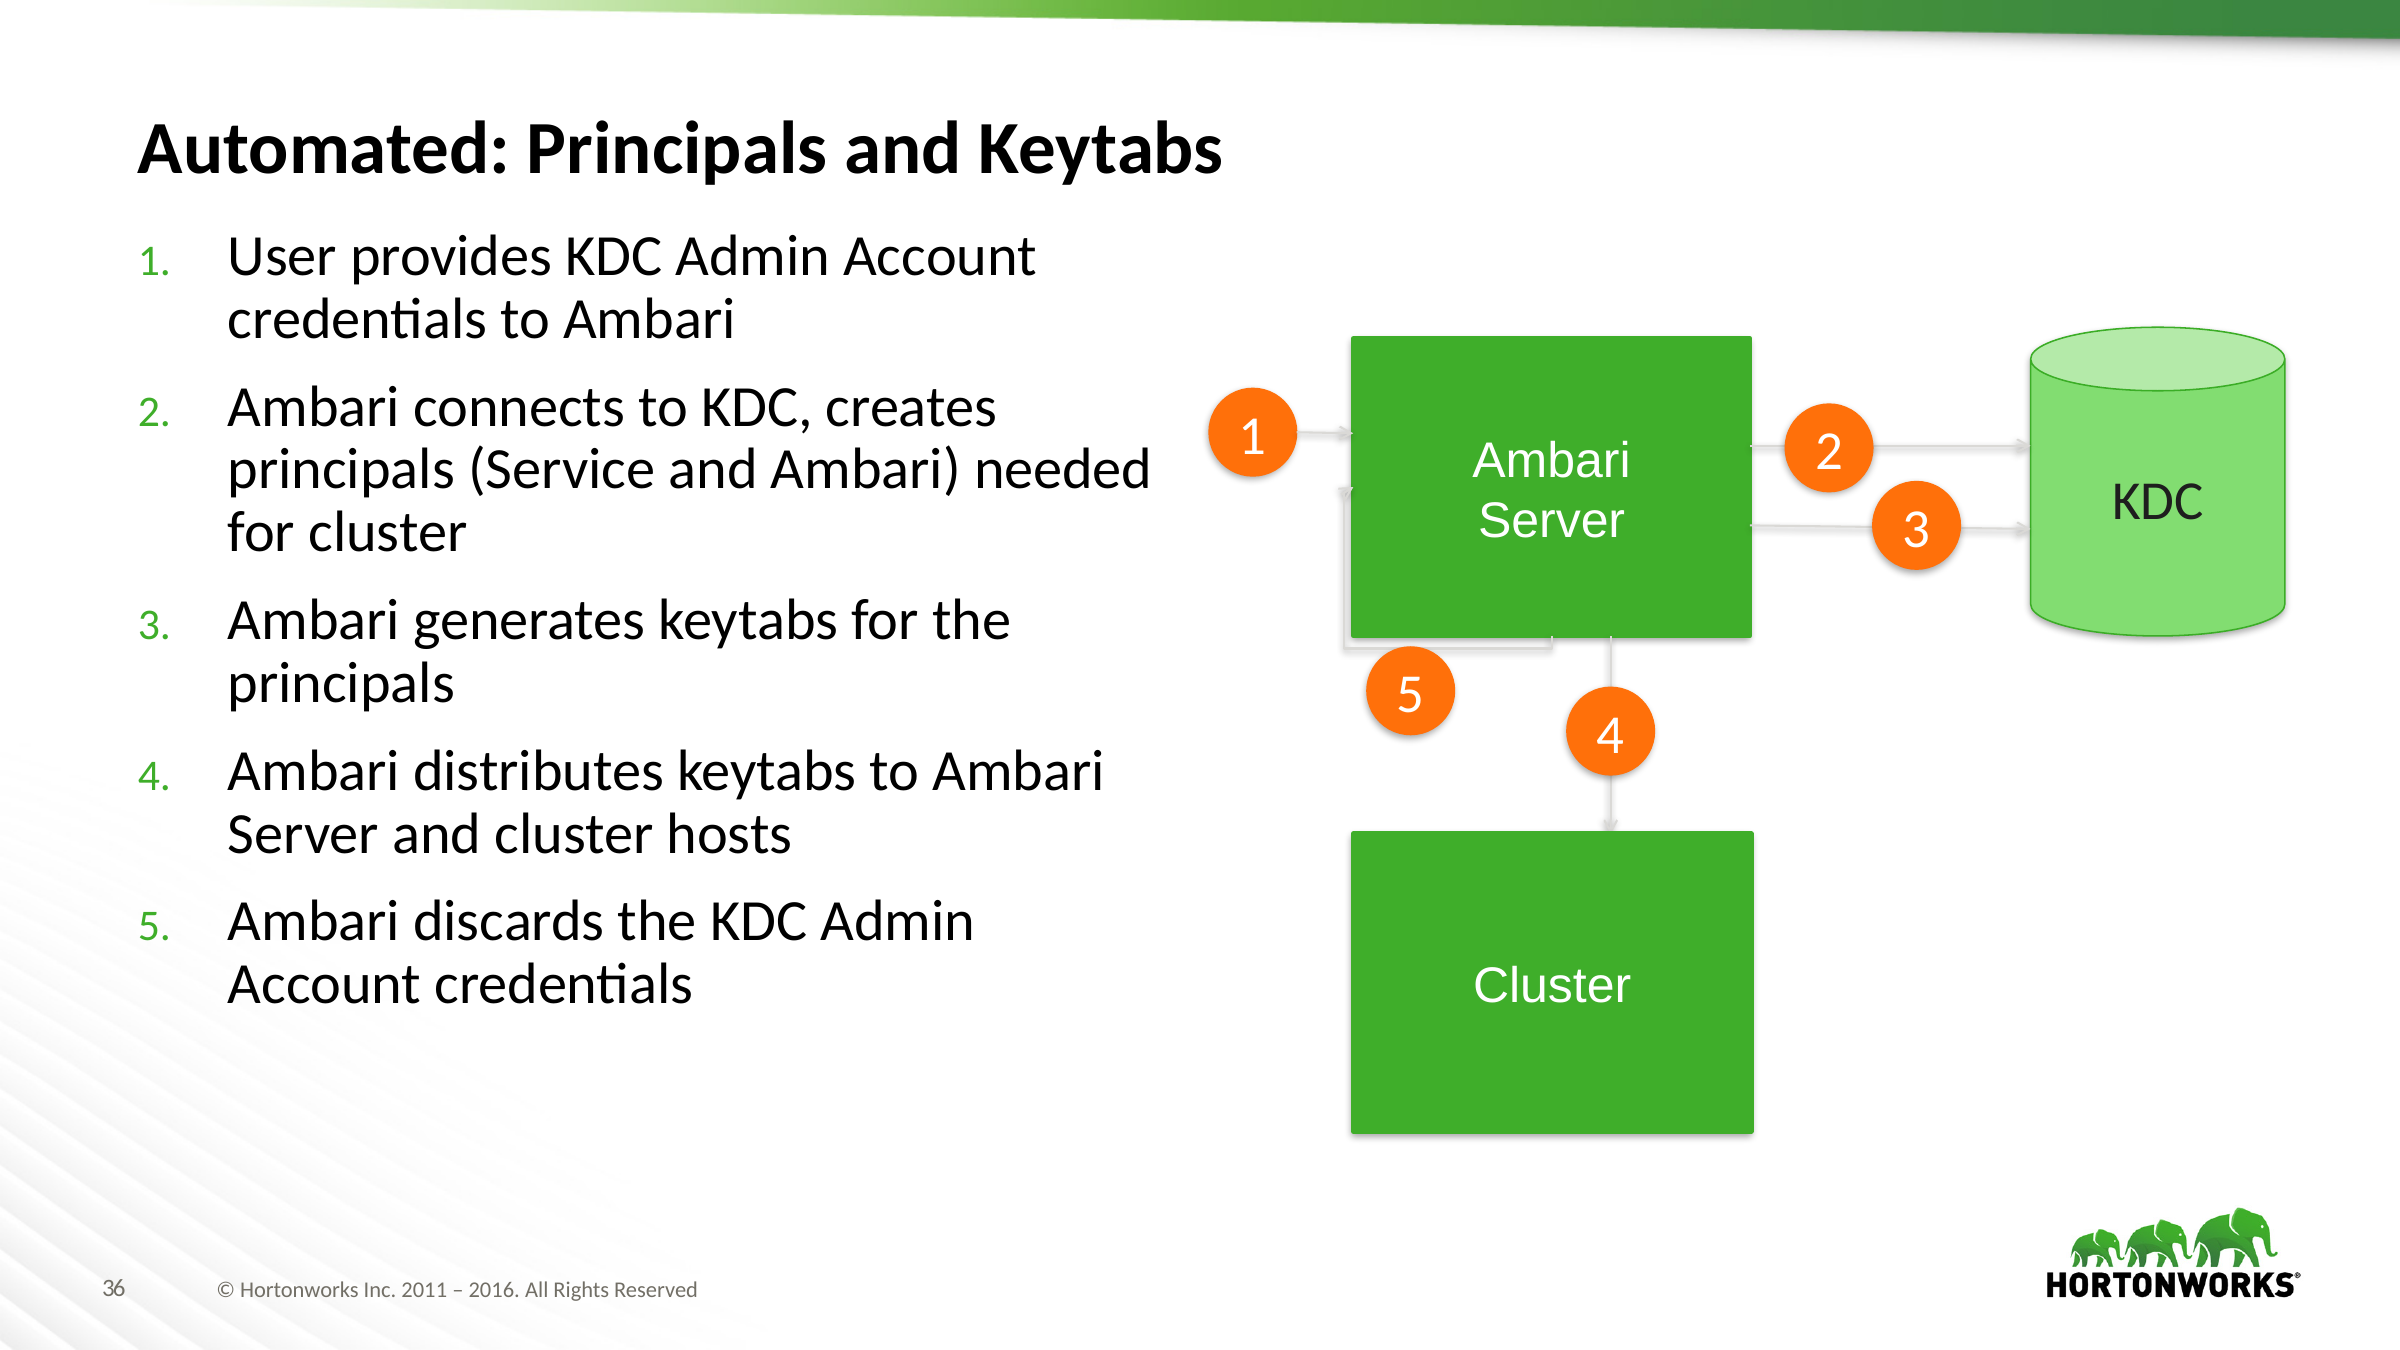

# Automated: Principals and Keytabs
User provides KDC Admin Account credentials to Ambari
Ambari connects to KDC, creates principals (Service and Ambari) needed for cluster
Ambari generates keytabs for the principals
Ambari distributes keytabs to Ambari Server and cluster hosts
Ambari discards the KDC Admin Account credentials
KDC
Ambari
Server
1
2
3
5
4
Cluster